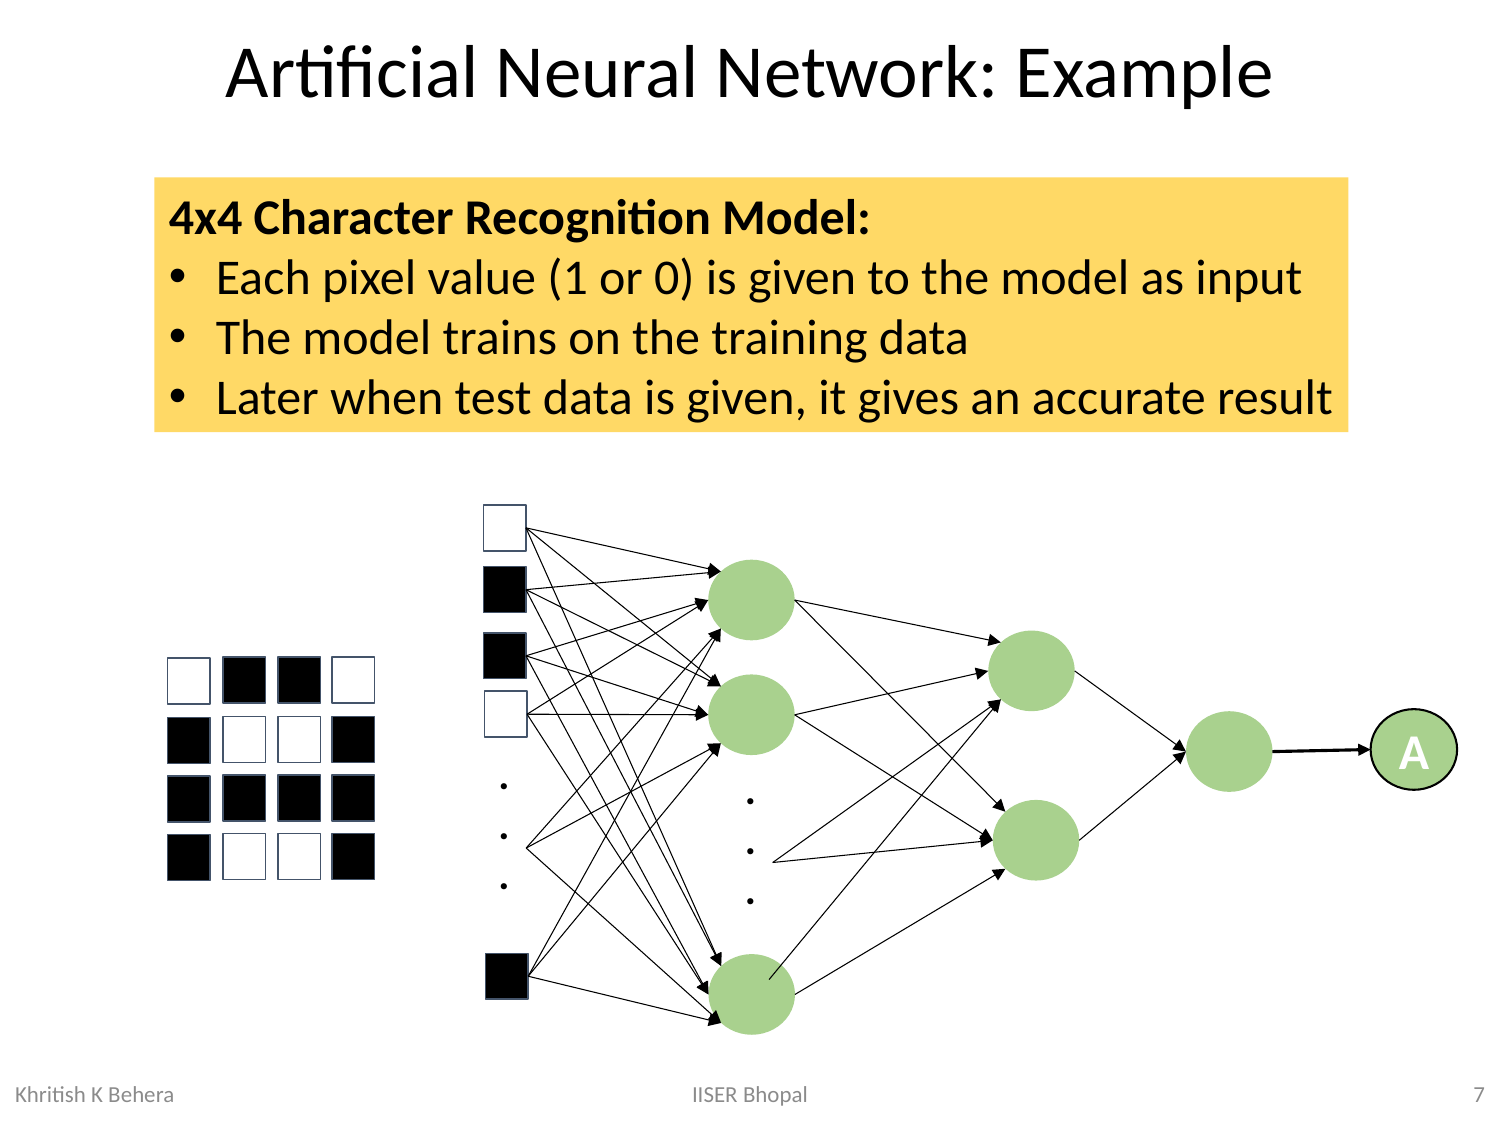

# Artificial Neural Network: Example
4x4 Character Recognition Model:
Each pixel value (1 or 0) is given to the model as input
The model trains on the training data
Later when test data is given, it gives an accurate result

A

.
.
.

.
.
.

7
IISER Bhopal
Khritish K Behera